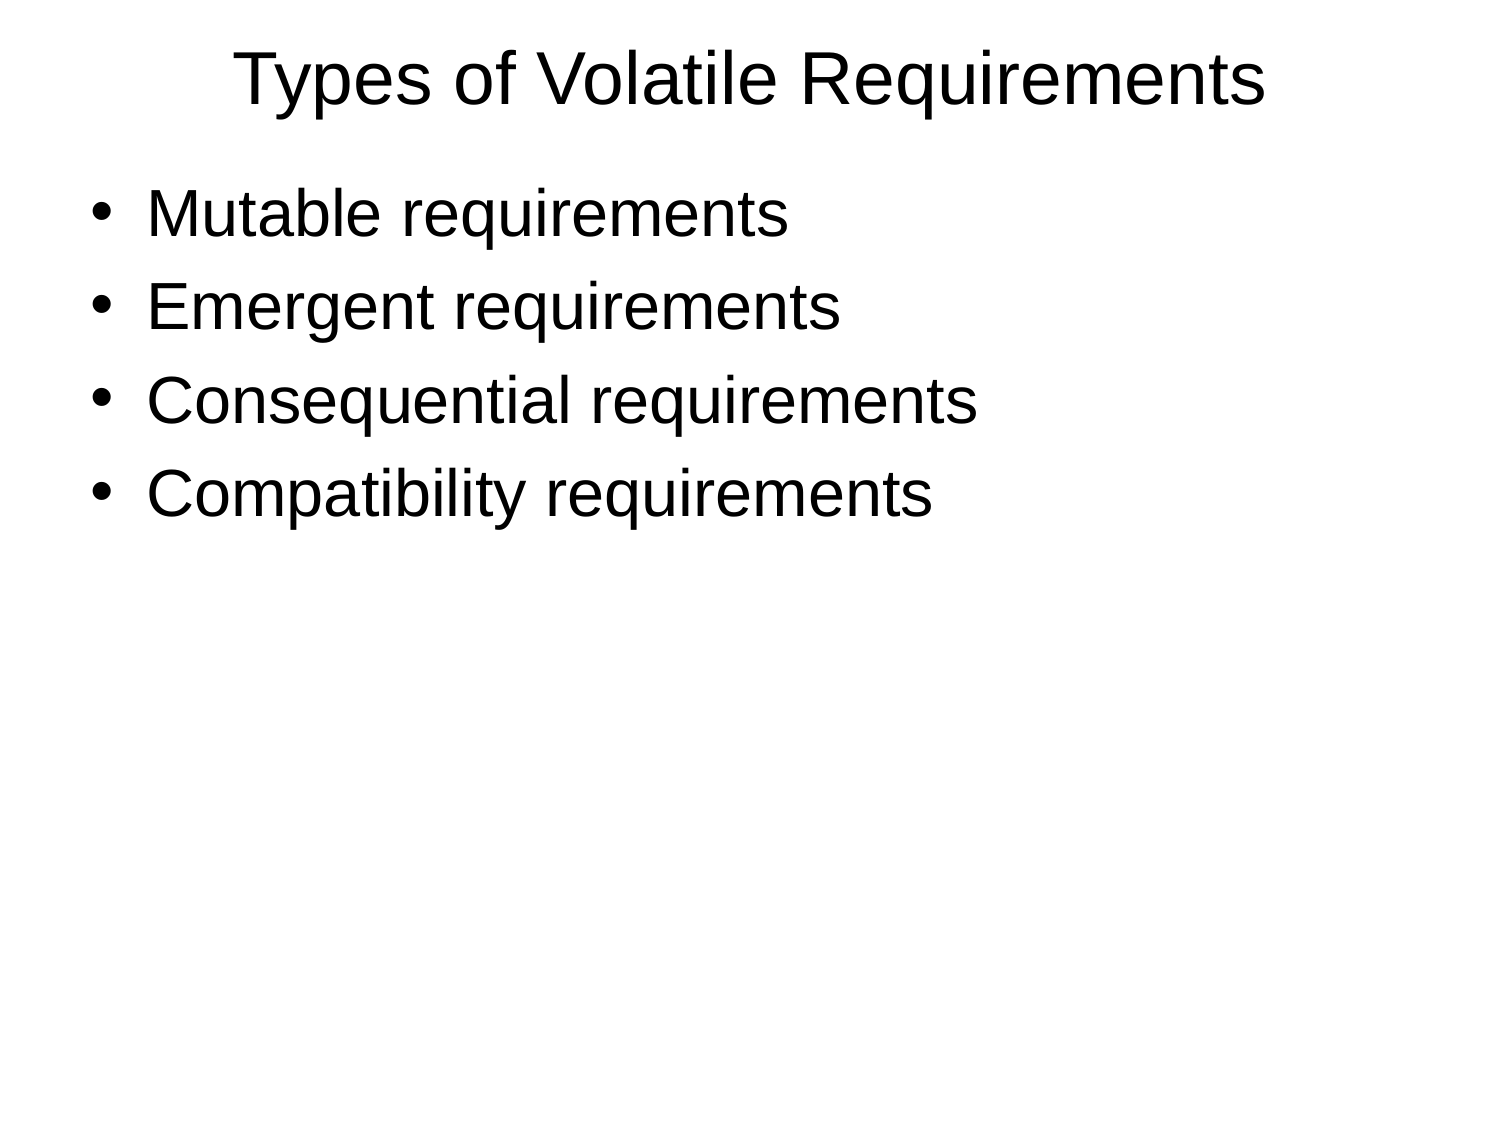

# Types of Volatile Requirements
Mutable requirements
Emergent requirements
Consequential requirements
Compatibility requirements